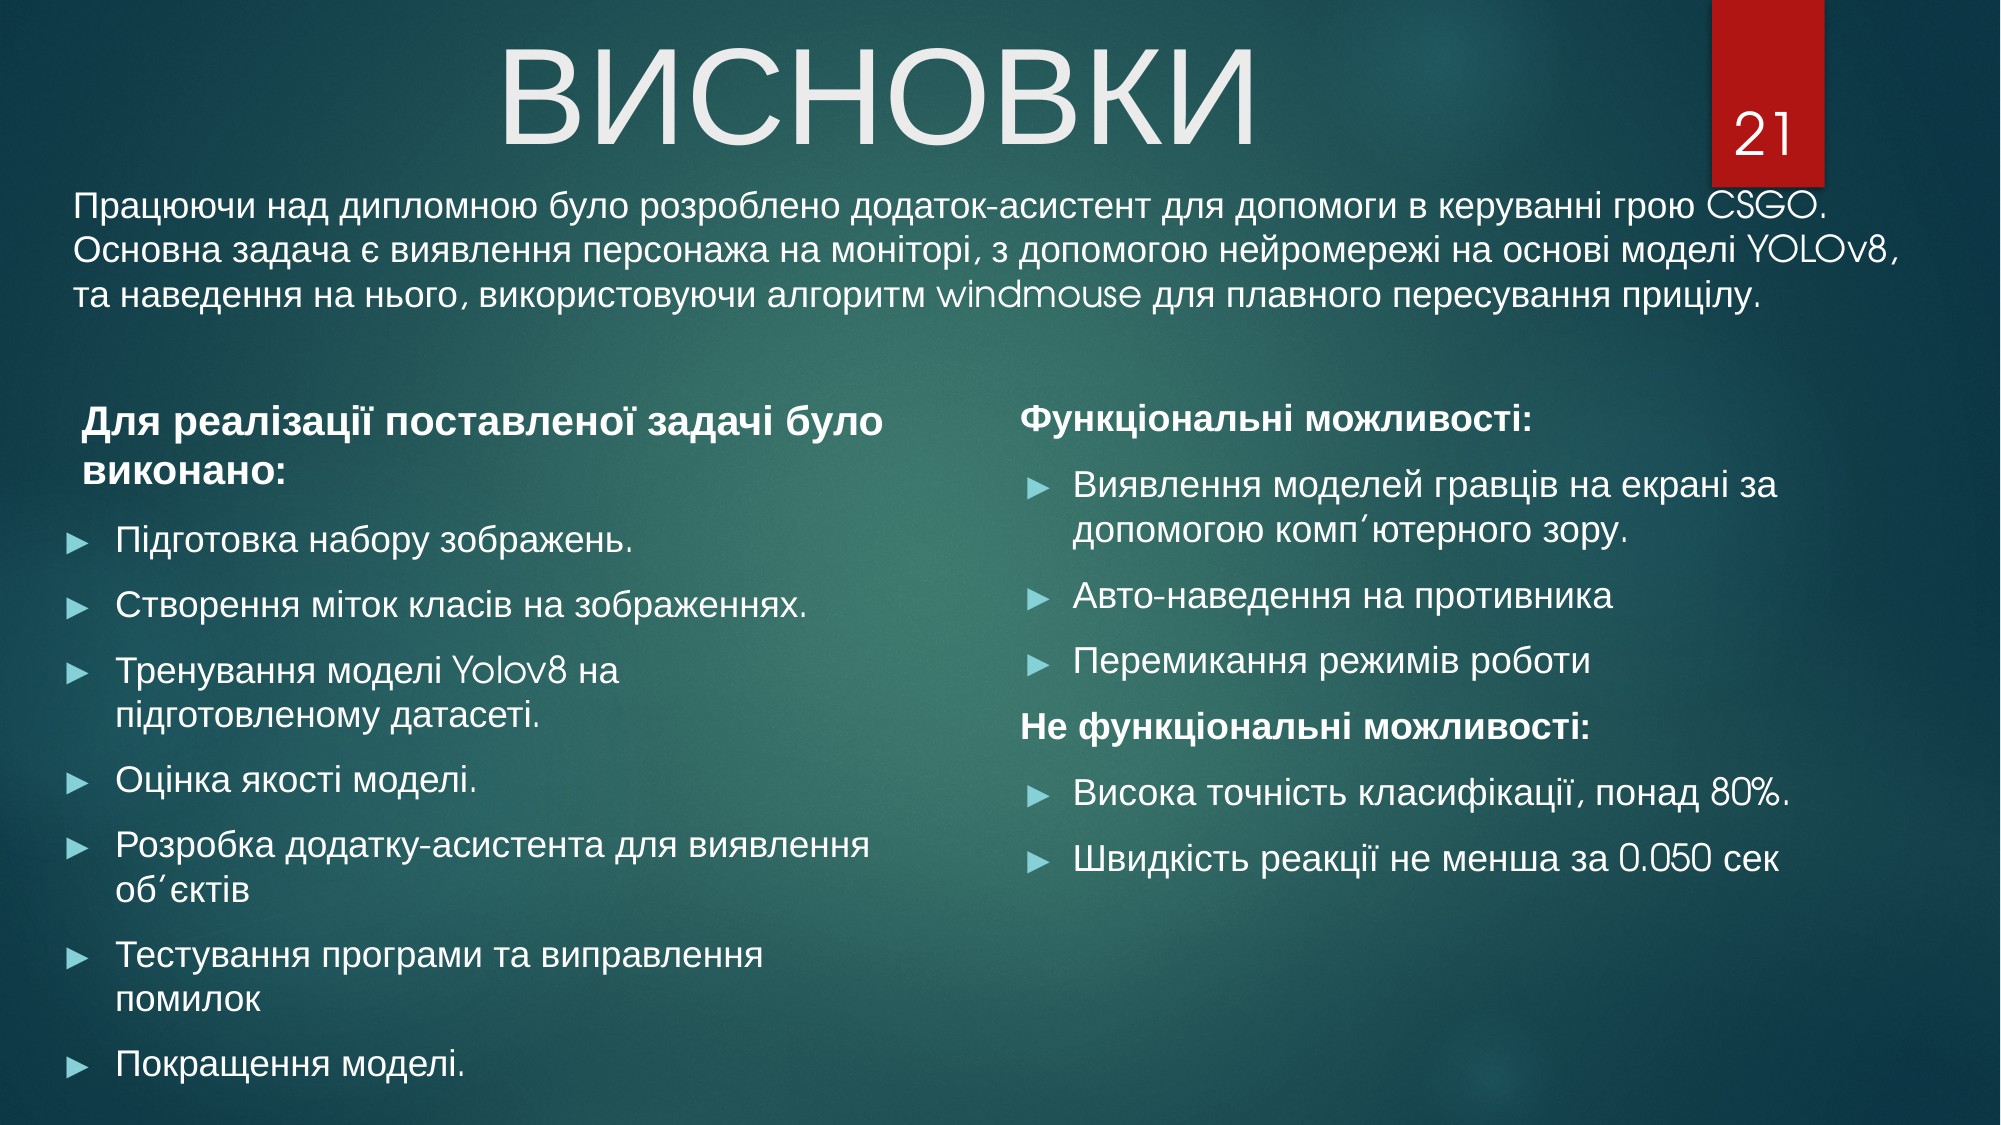

# ВИСНОВКИ
21
Працюючи над дипломною було розроблено додаток-асистент для допомоги в керуванні грою CSGO. Основна задача є виявлення персонажа на моніторі, з допомогою нейромережі на основі моделі YOLOv8, та наведення на нього, використовуючи алгоритм windmouse для плавного пересування прицілу.

Для реалізації поставленої задачі було виконано:

Підготовка набору зображень.
Створення міток класів на зображеннях.
Тренування моделі Yolov8 на підготовленому датасеті.
Оцінка якості моделі.
Розробка додатку-асистента для виявлення об’єктів
Тестування програми та виправлення помилок
Покращення моделі.
Функціональні можливості:
Виявлення моделей гравців на екрані за допомогою комп’ютерного зору.
Авто-наведення на противника
Перемикання режимів роботи
Не функціональні можливості:
Висока точність класифікації, понад 80%.
Швидкість реакції не менша за 0.050 сек